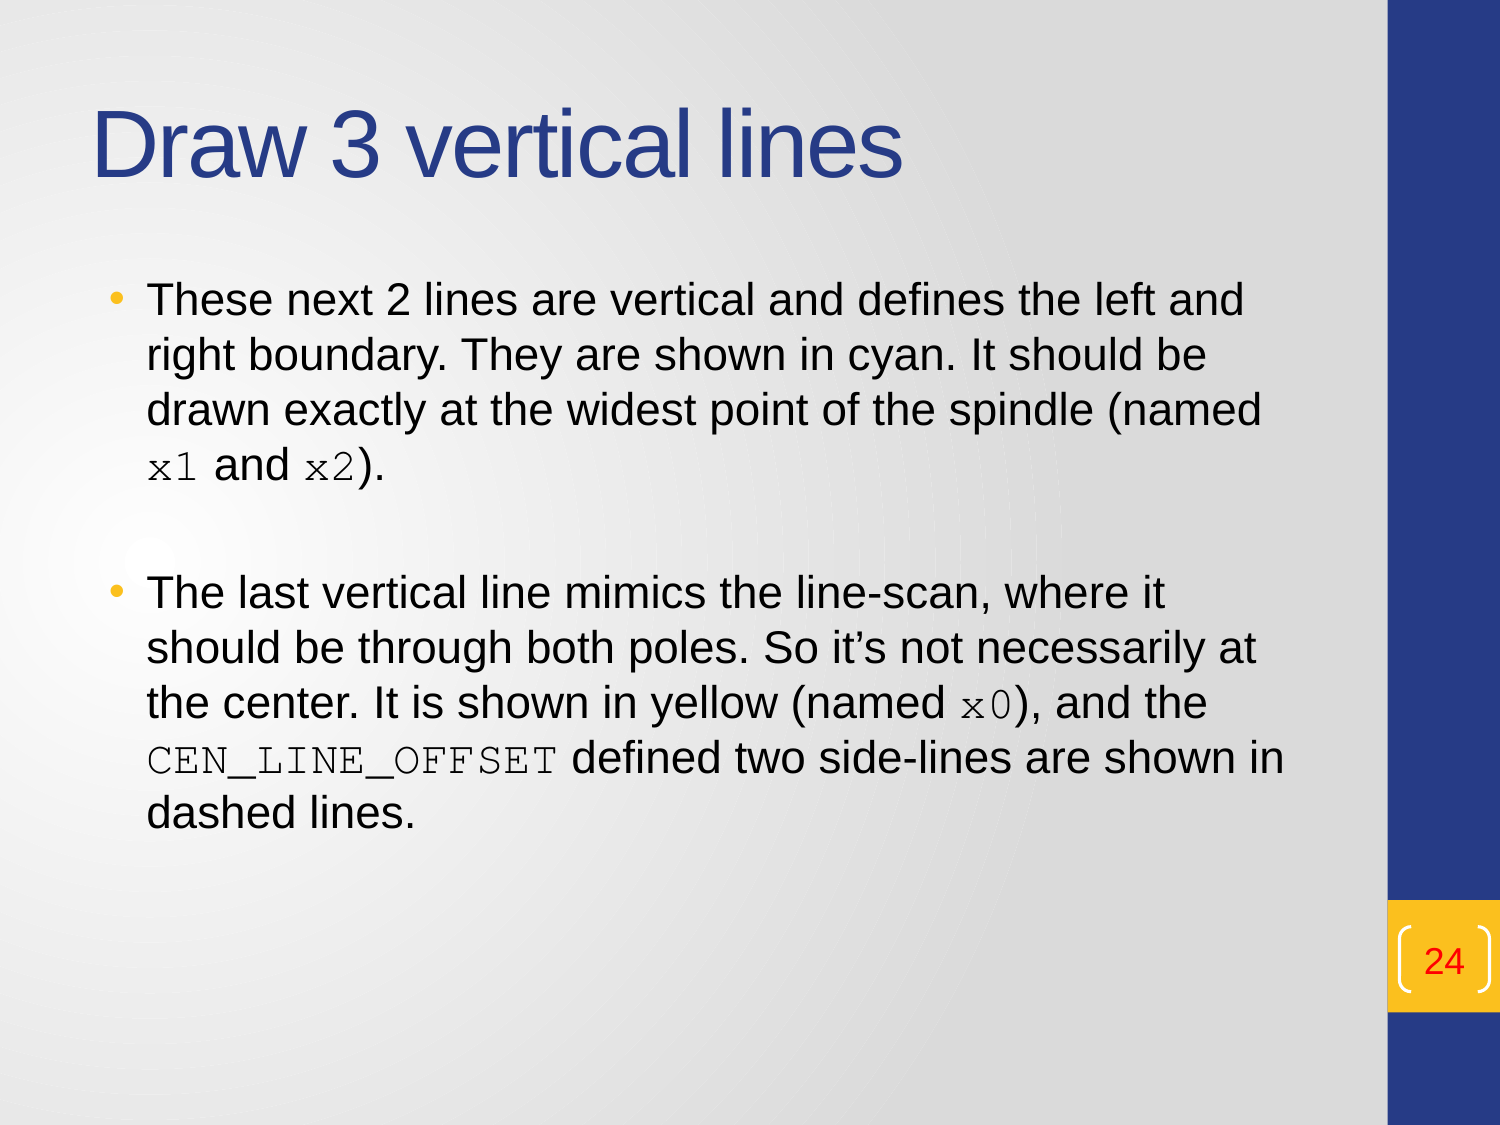

# Draw 3 vertical lines
These next 2 lines are vertical and defines the left and right boundary. They are shown in cyan. It should be drawn exactly at the widest point of the spindle (named x1 and x2).

The last vertical line mimics the line-scan, where it should be through both poles. So it’s not necessarily at the center. It is shown in yellow (named x0), and the CEN_LINE_OFFSET defined two side-lines are shown in dashed lines.
24